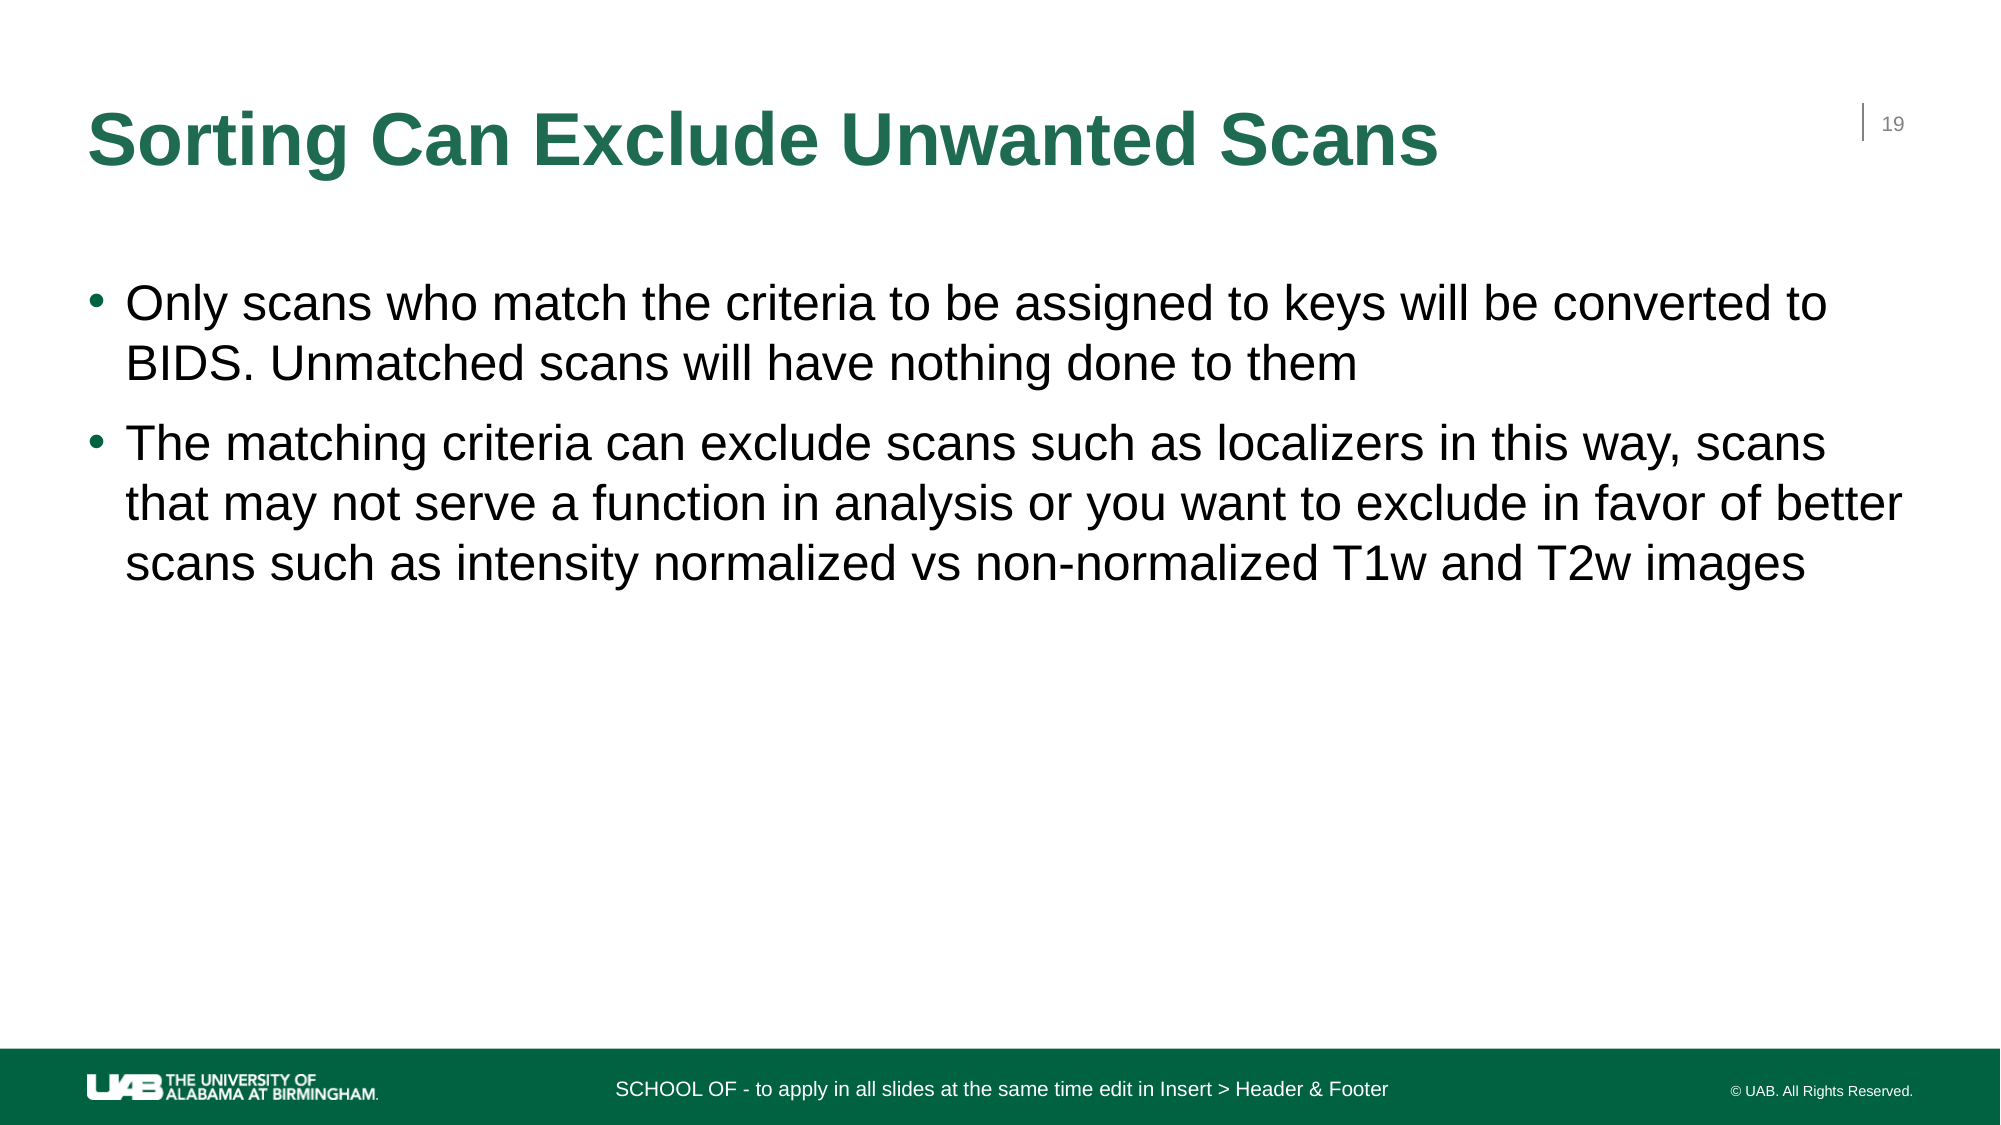

# Sorting Can Exclude Unwanted Scans
19
Only scans who match the criteria to be assigned to keys will be converted to BIDS. Unmatched scans will have nothing done to them
The matching criteria can exclude scans such as localizers in this way, scans that may not serve a function in analysis or you want to exclude in favor of better scans such as intensity normalized vs non-normalized T1w and T2w images
SCHOOL OF - to apply in all slides at the same time edit in Insert > Header & Footer